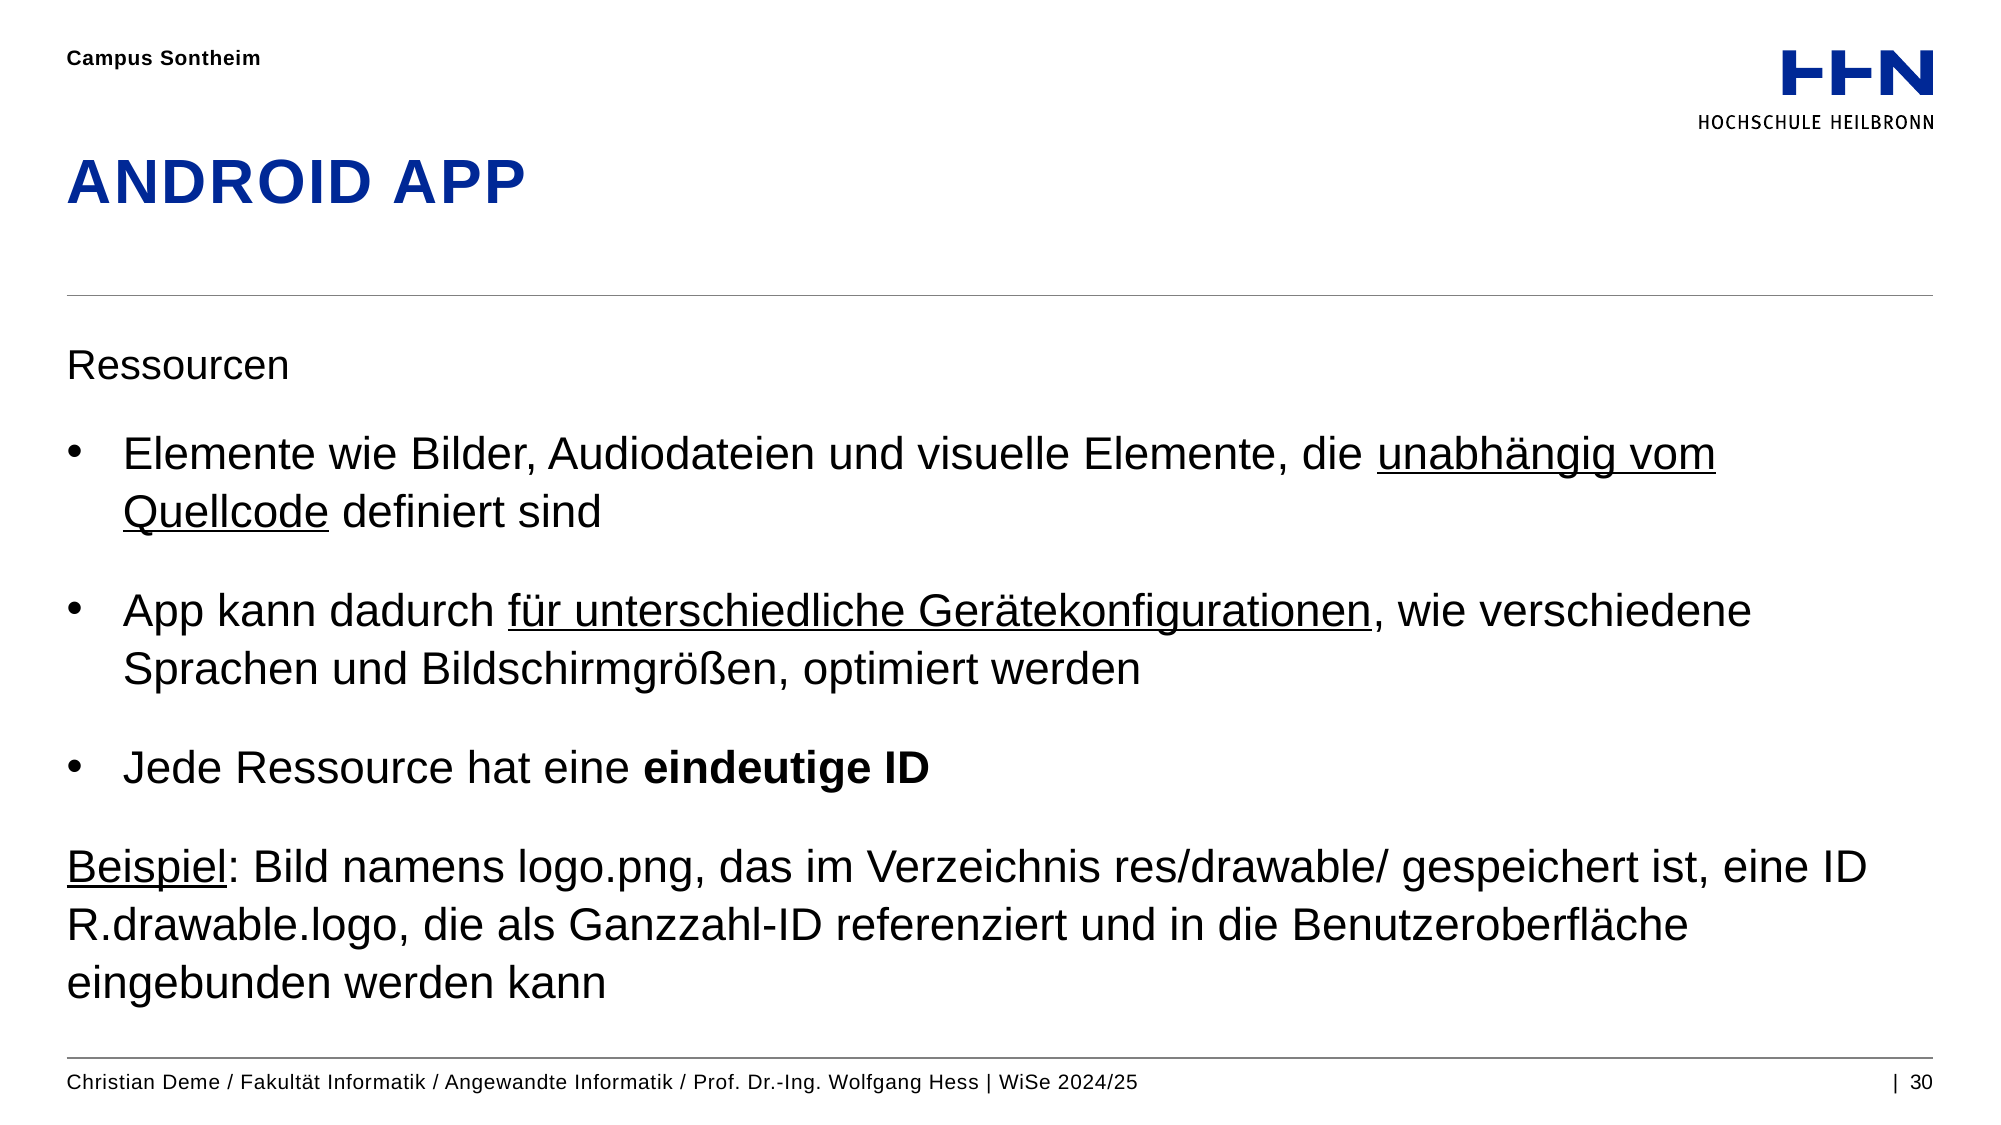

Campus Sontheim
# ANDROID APP
Ressourcen
Elemente wie Bilder, Audiodateien und visuelle Elemente, die unabhängig vom Quellcode definiert sind
App kann dadurch für unterschiedliche Gerätekonfigurationen, wie verschiedene Sprachen und Bildschirmgrößen, optimiert werden
Jede Ressource hat eine eindeutige ID
Beispiel: Bild namens logo.png, das im Verzeichnis res/drawable/ gespeichert ist, eine ID R.drawable.logo, die als Ganzzahl-ID referenziert und in die Benutzeroberfläche eingebunden werden kann
Christian Deme / Fakultät Informatik / Angewandte Informatik / Prof. Dr.-Ing. Wolfgang Hess | WiSe 2024/25
|  30